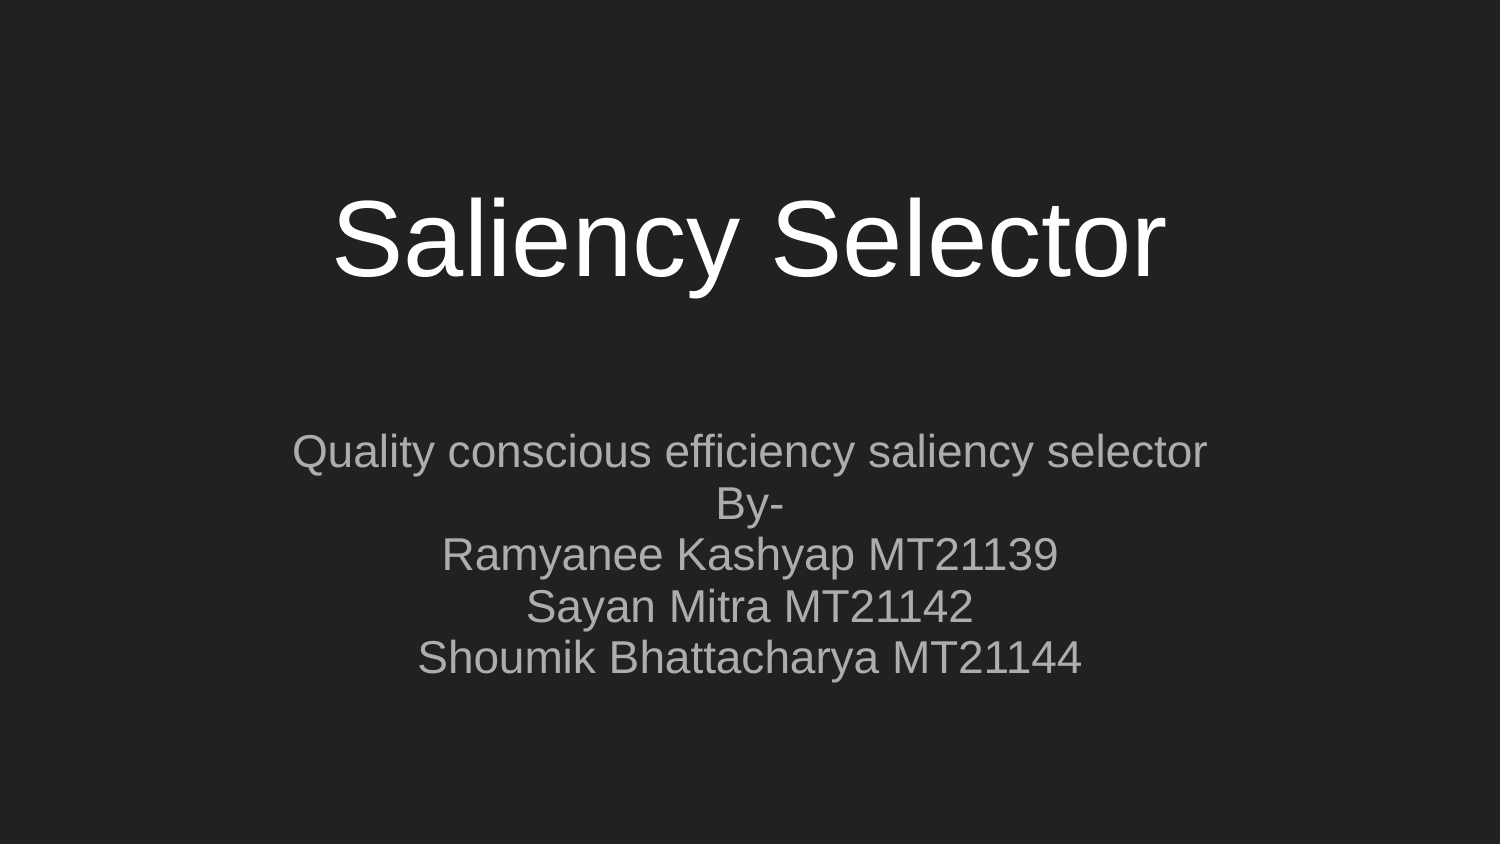

# Saliency Selector
Quality conscious efficiency saliency selector
By-
Ramyanee Kashyap MT21139
Sayan Mitra MT21142
Shoumik Bhattacharya MT21144